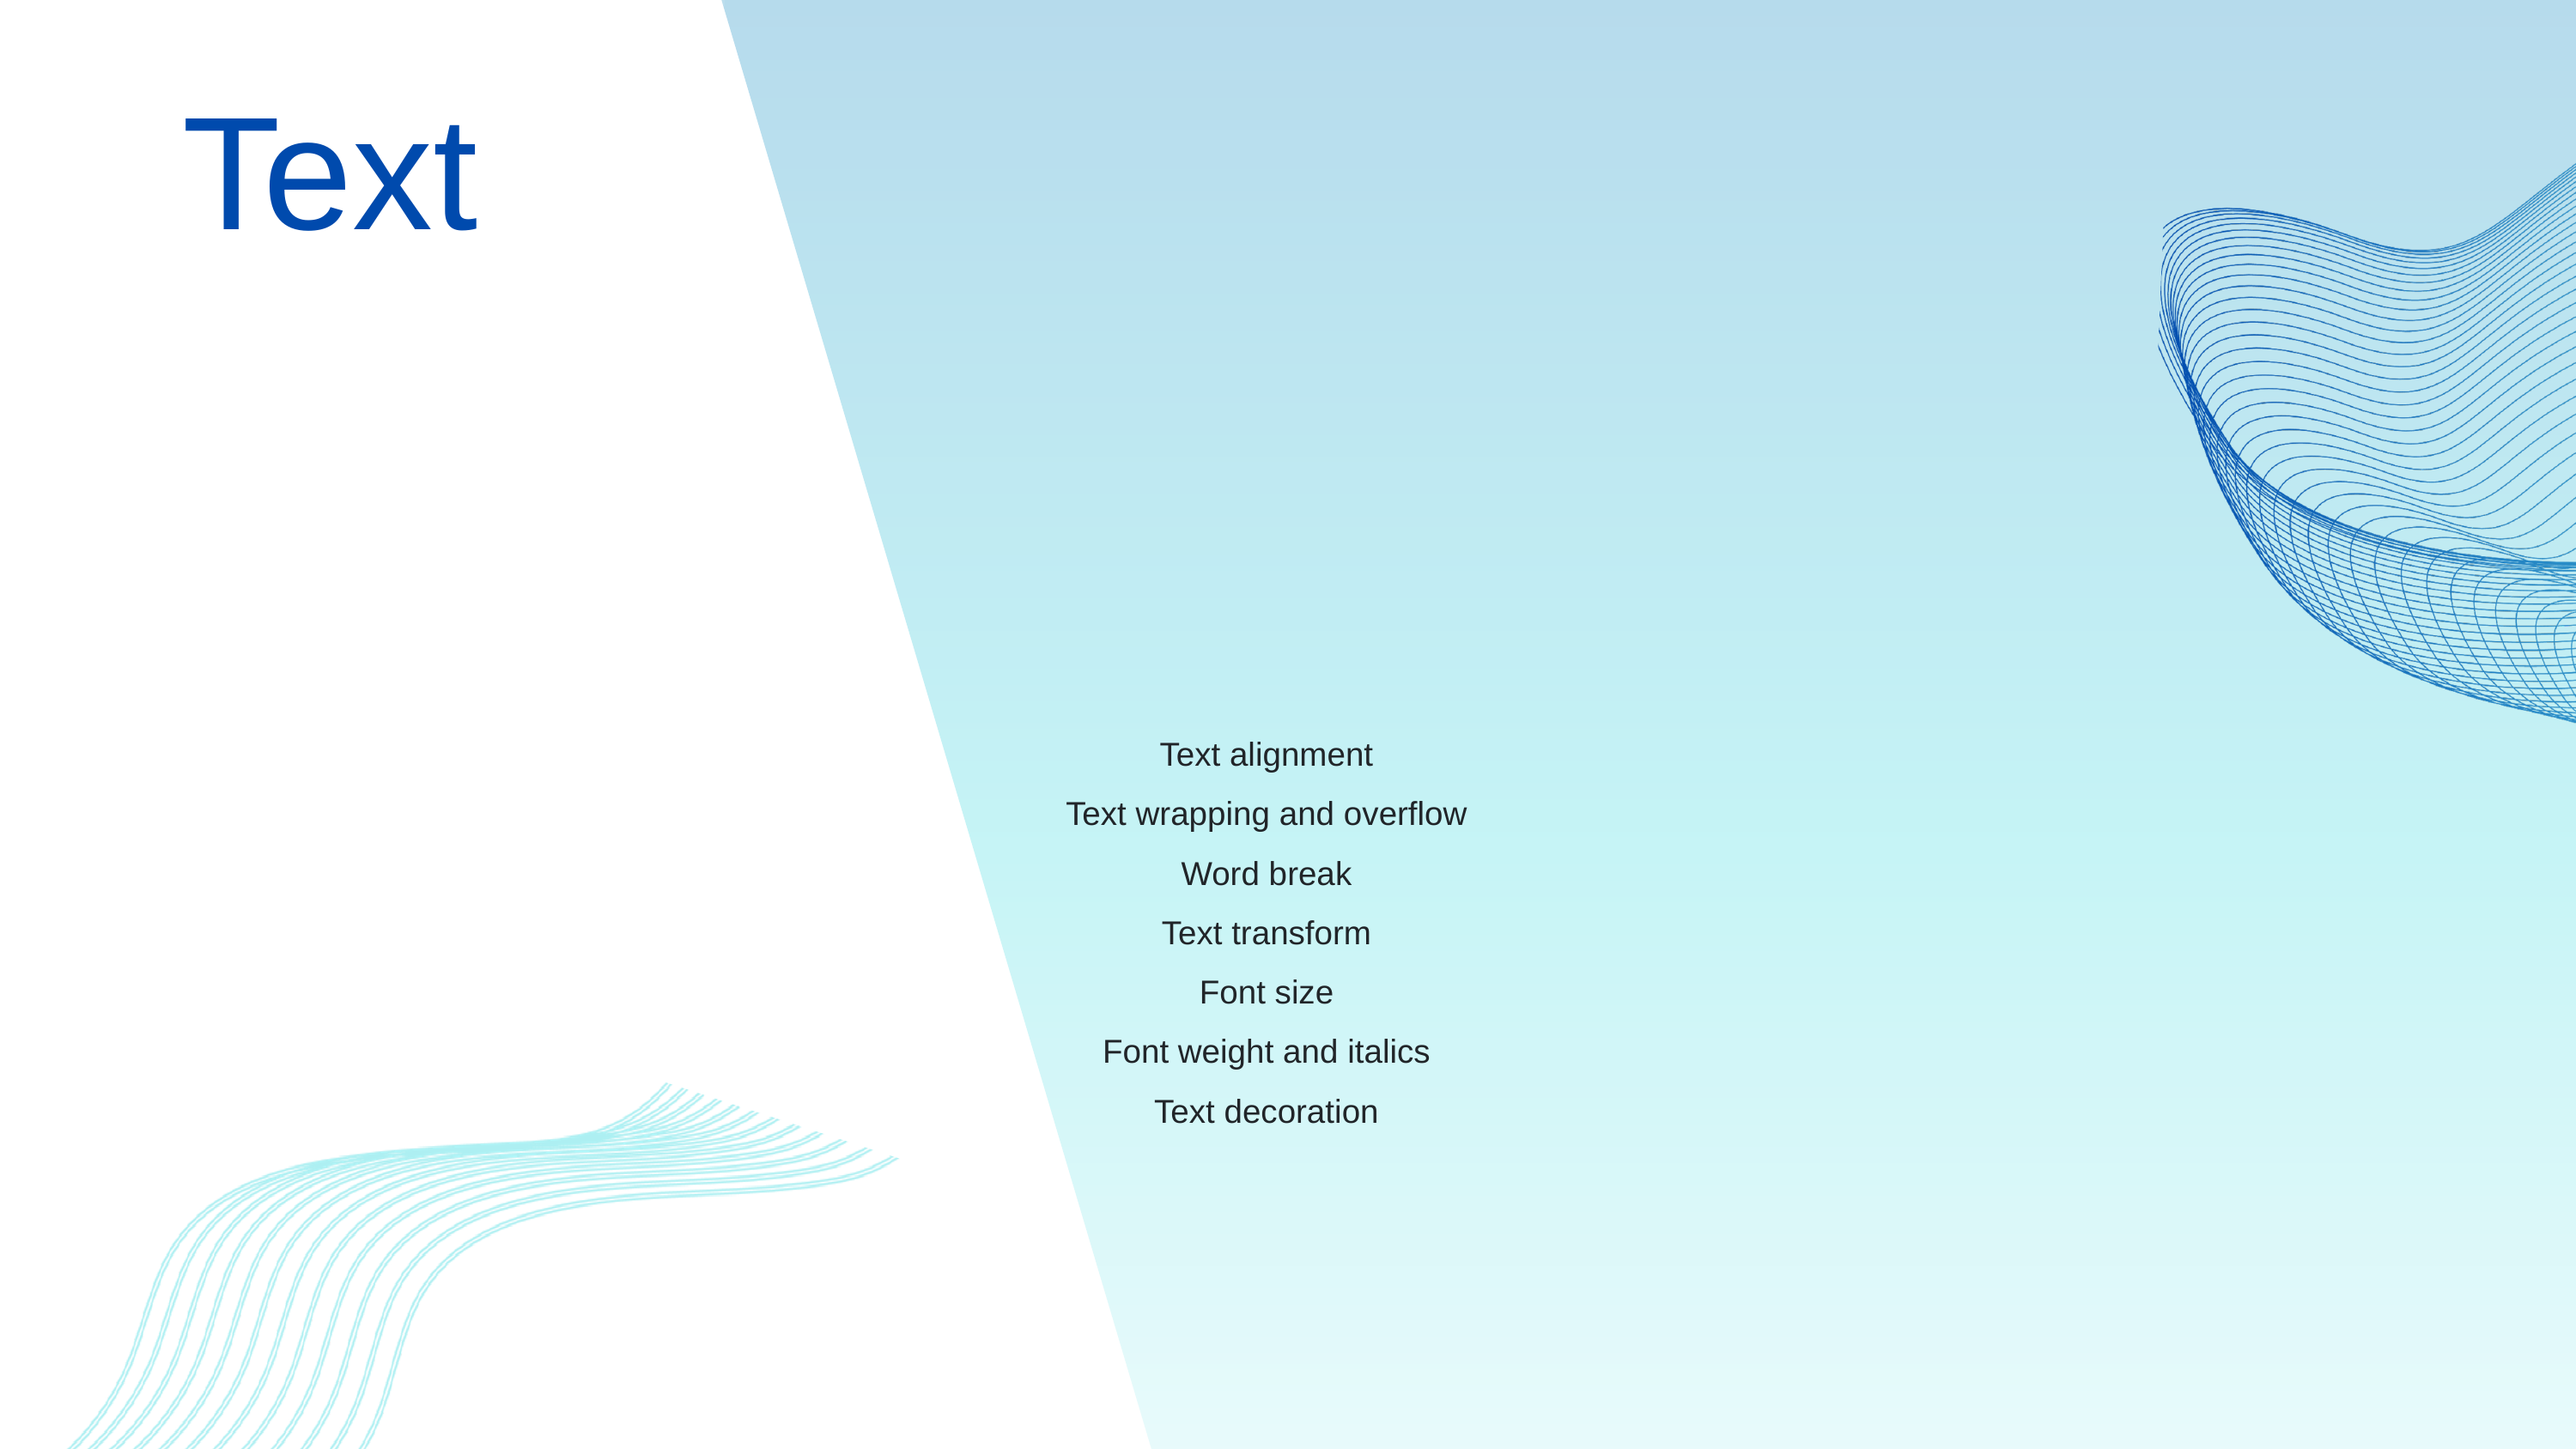

Text
# Text alignment Text wrapping and overflow Word break Text transform Font size Font weight and italics Text decoration